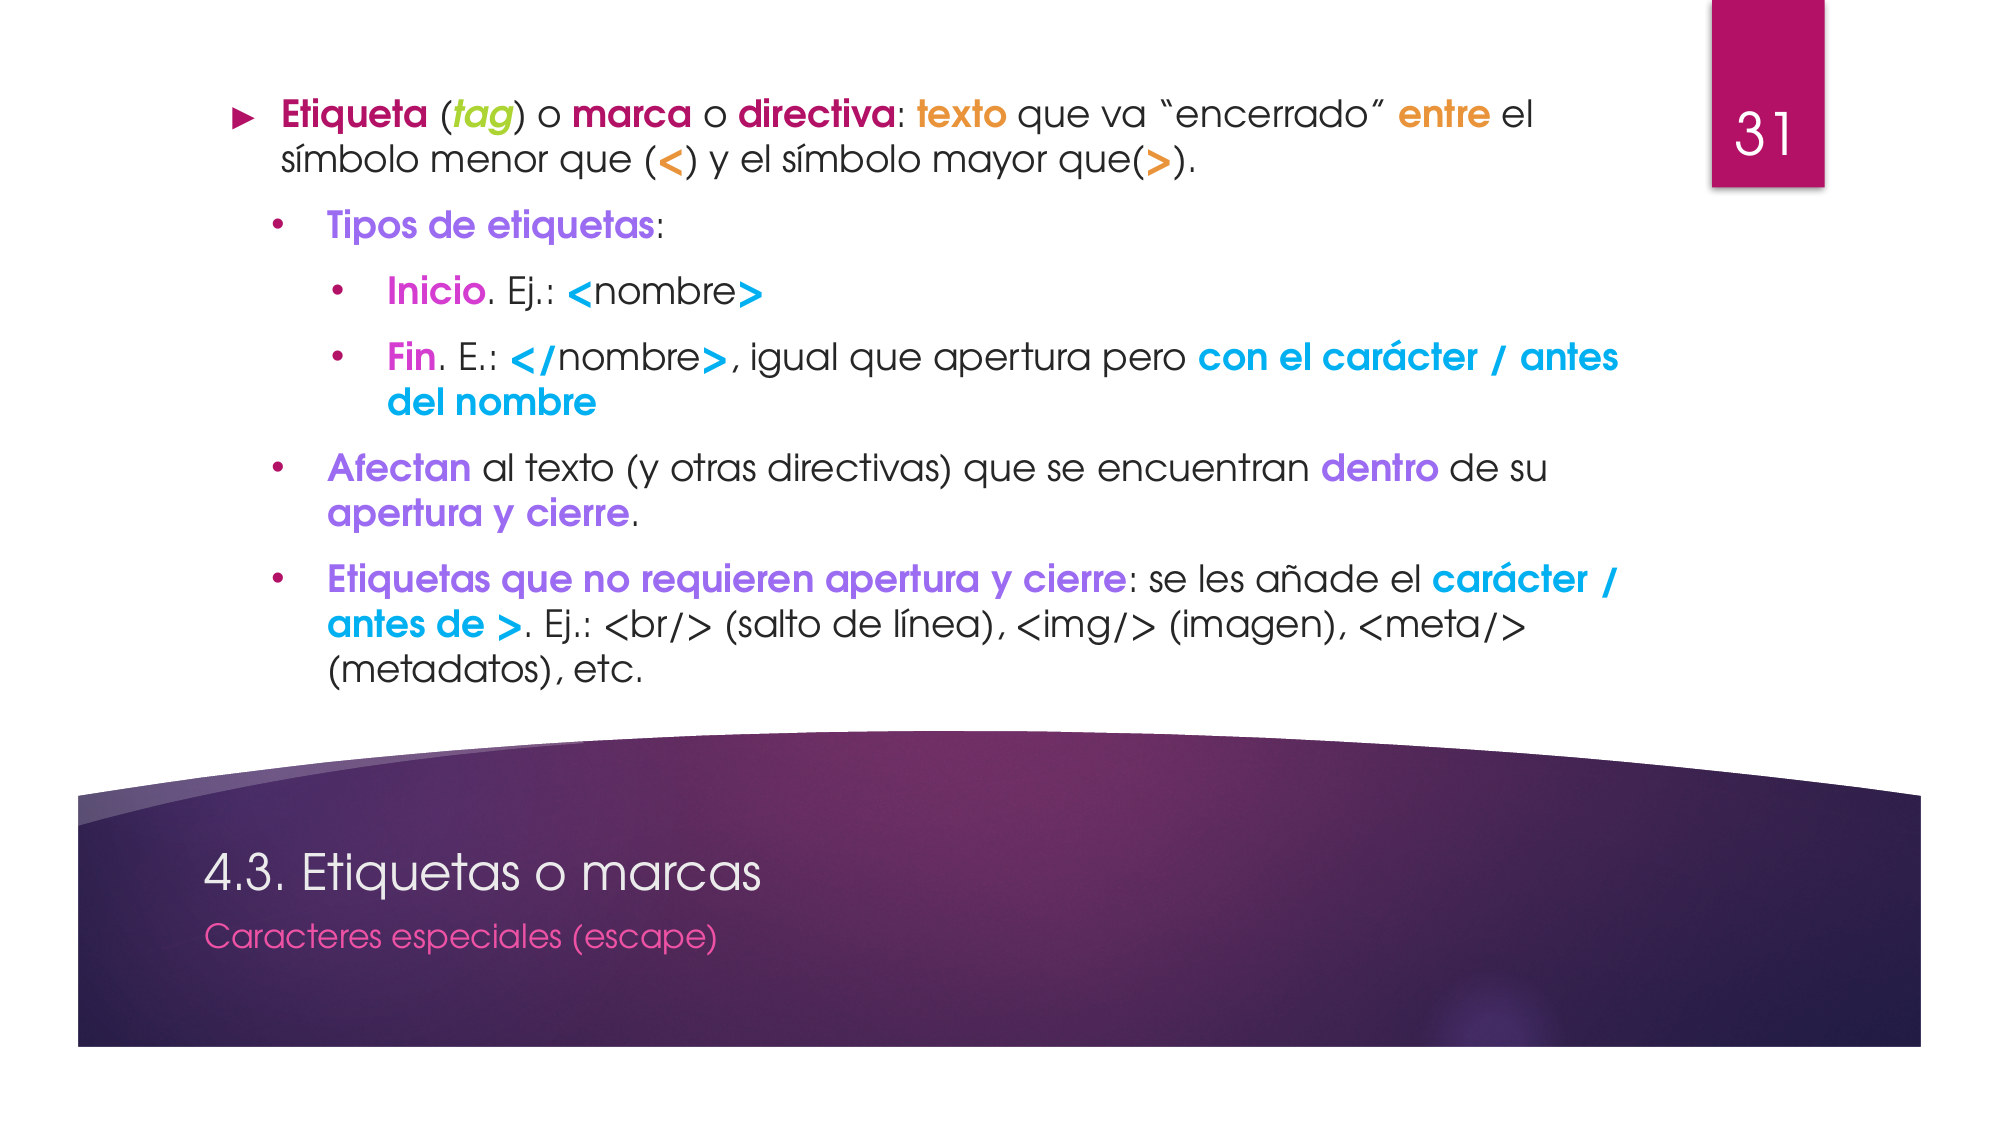

31
Etiqueta (tag) o marca o directiva: texto que va “encerrado” entre el símbolo menor que (<) y el símbolo mayor que(>).
Tipos de etiquetas:
Inicio. Ej.: <nombre>
Fin. E.: </nombre>, igual que apertura pero con el carácter / antes del nombre
Afectan al texto (y otras directivas) que se encuentran dentro de su apertura y cierre.
Etiquetas que no requieren apertura y cierre: se les añade el carácter / antes de >. Ej.: <br/> (salto de línea), <img/> (imagen), <meta/> (metadatos), etc.

# 4.3. Etiquetas o marcas
Caracteres especiales (escape)